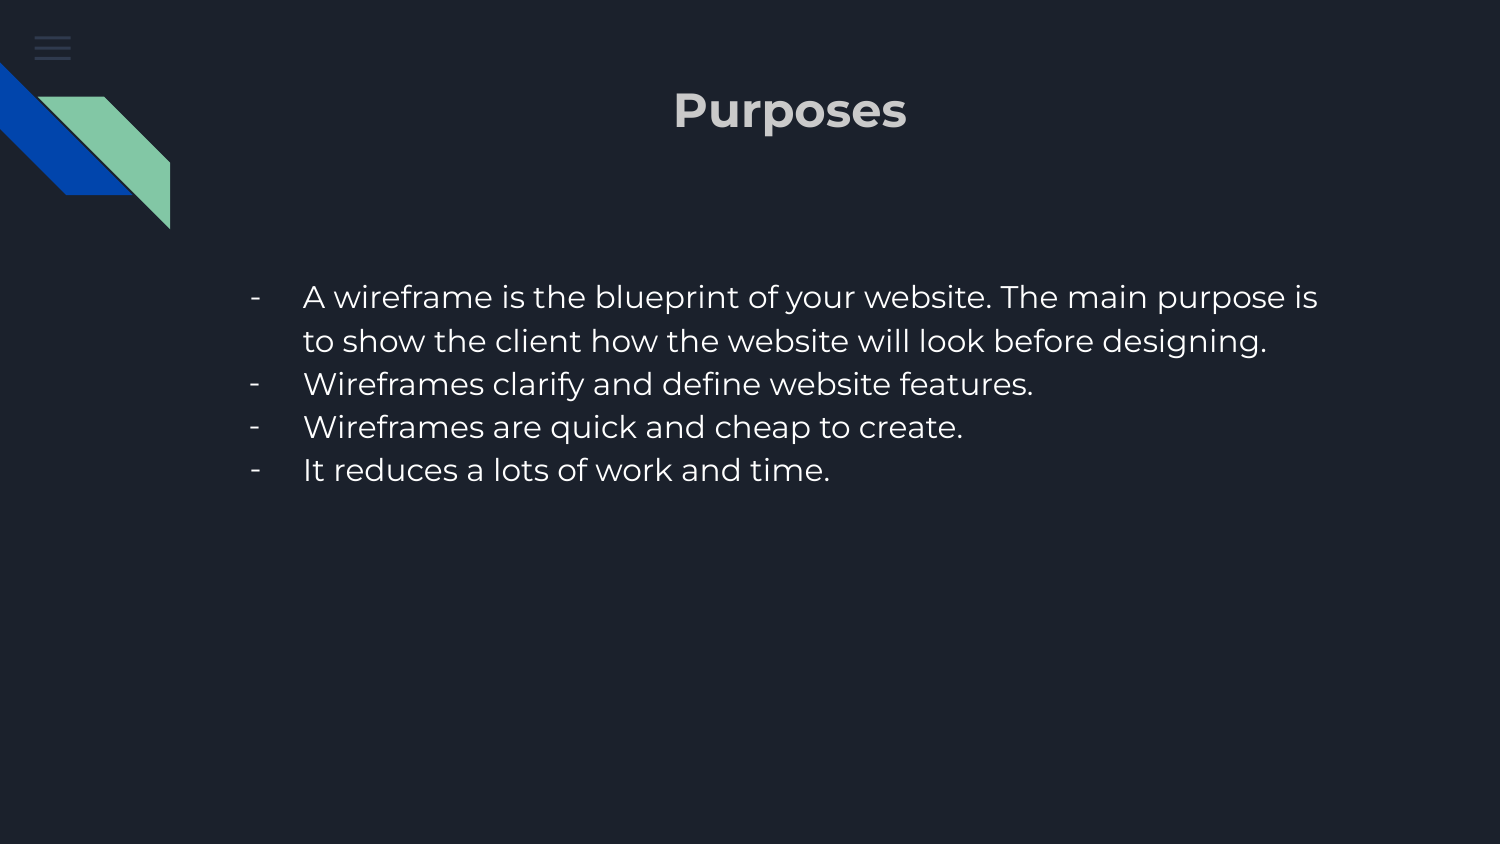

# Purposes
A wireframe is the blueprint of your website. The main purpose is to show the client how the website will look before designing.
Wireframes clarify and define website features.
Wireframes are quick and cheap to create.
It reduces a lots of work and time.